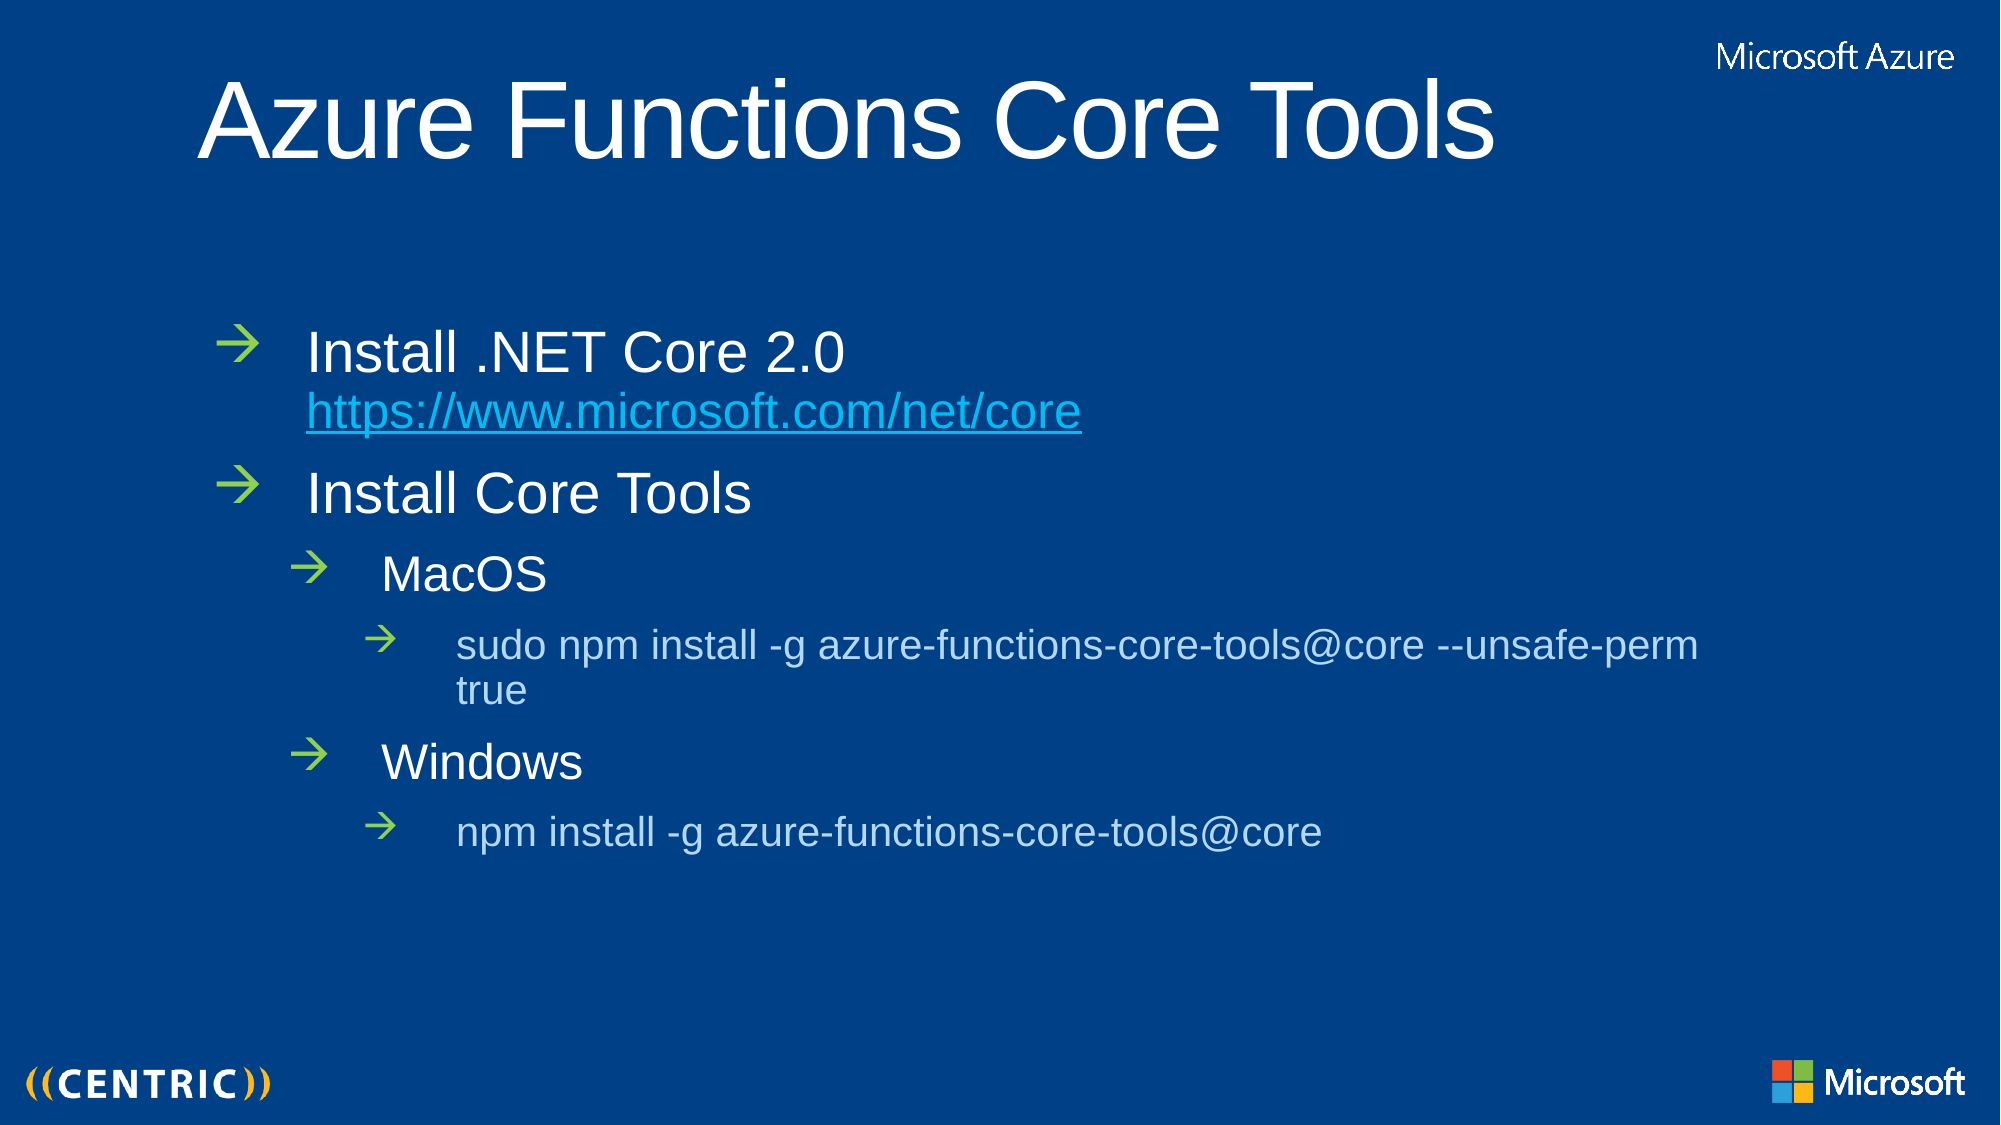

Azure Functions Core Tools
Install .NET Core 2.0
https://www.microsoft.com/net/core
Install Core Tools
MacOS
sudo npm install -g azure-functions-core-tools@core --unsafe-perm true
Windows
npm install -g azure-functions-core-tools@core